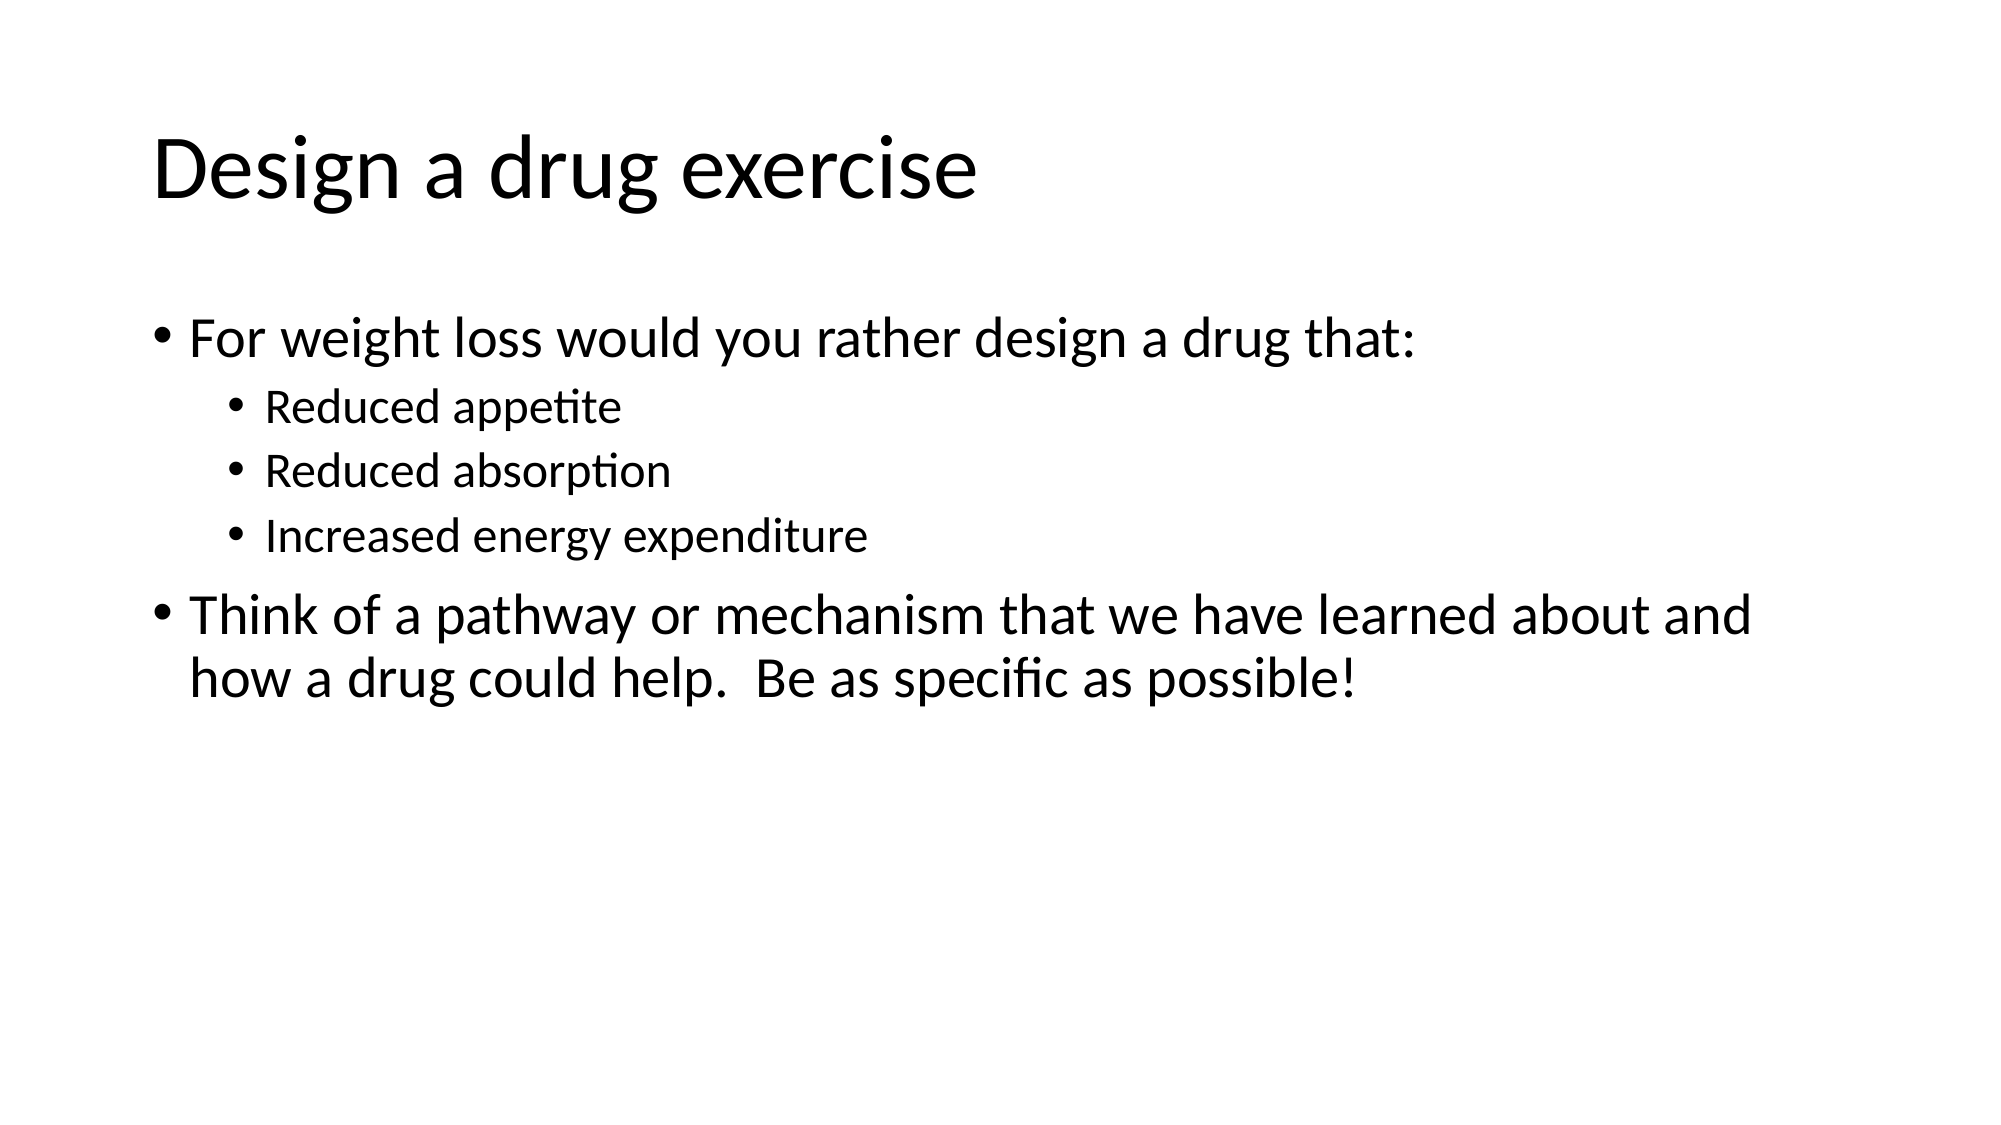

# Design a drug exercise
For weight loss would you rather design a drug that:
Reduced appetite
Reduced absorption
Increased energy expenditure
Think of a pathway or mechanism that we have learned about and how a drug could help.  Be as specific as possible!